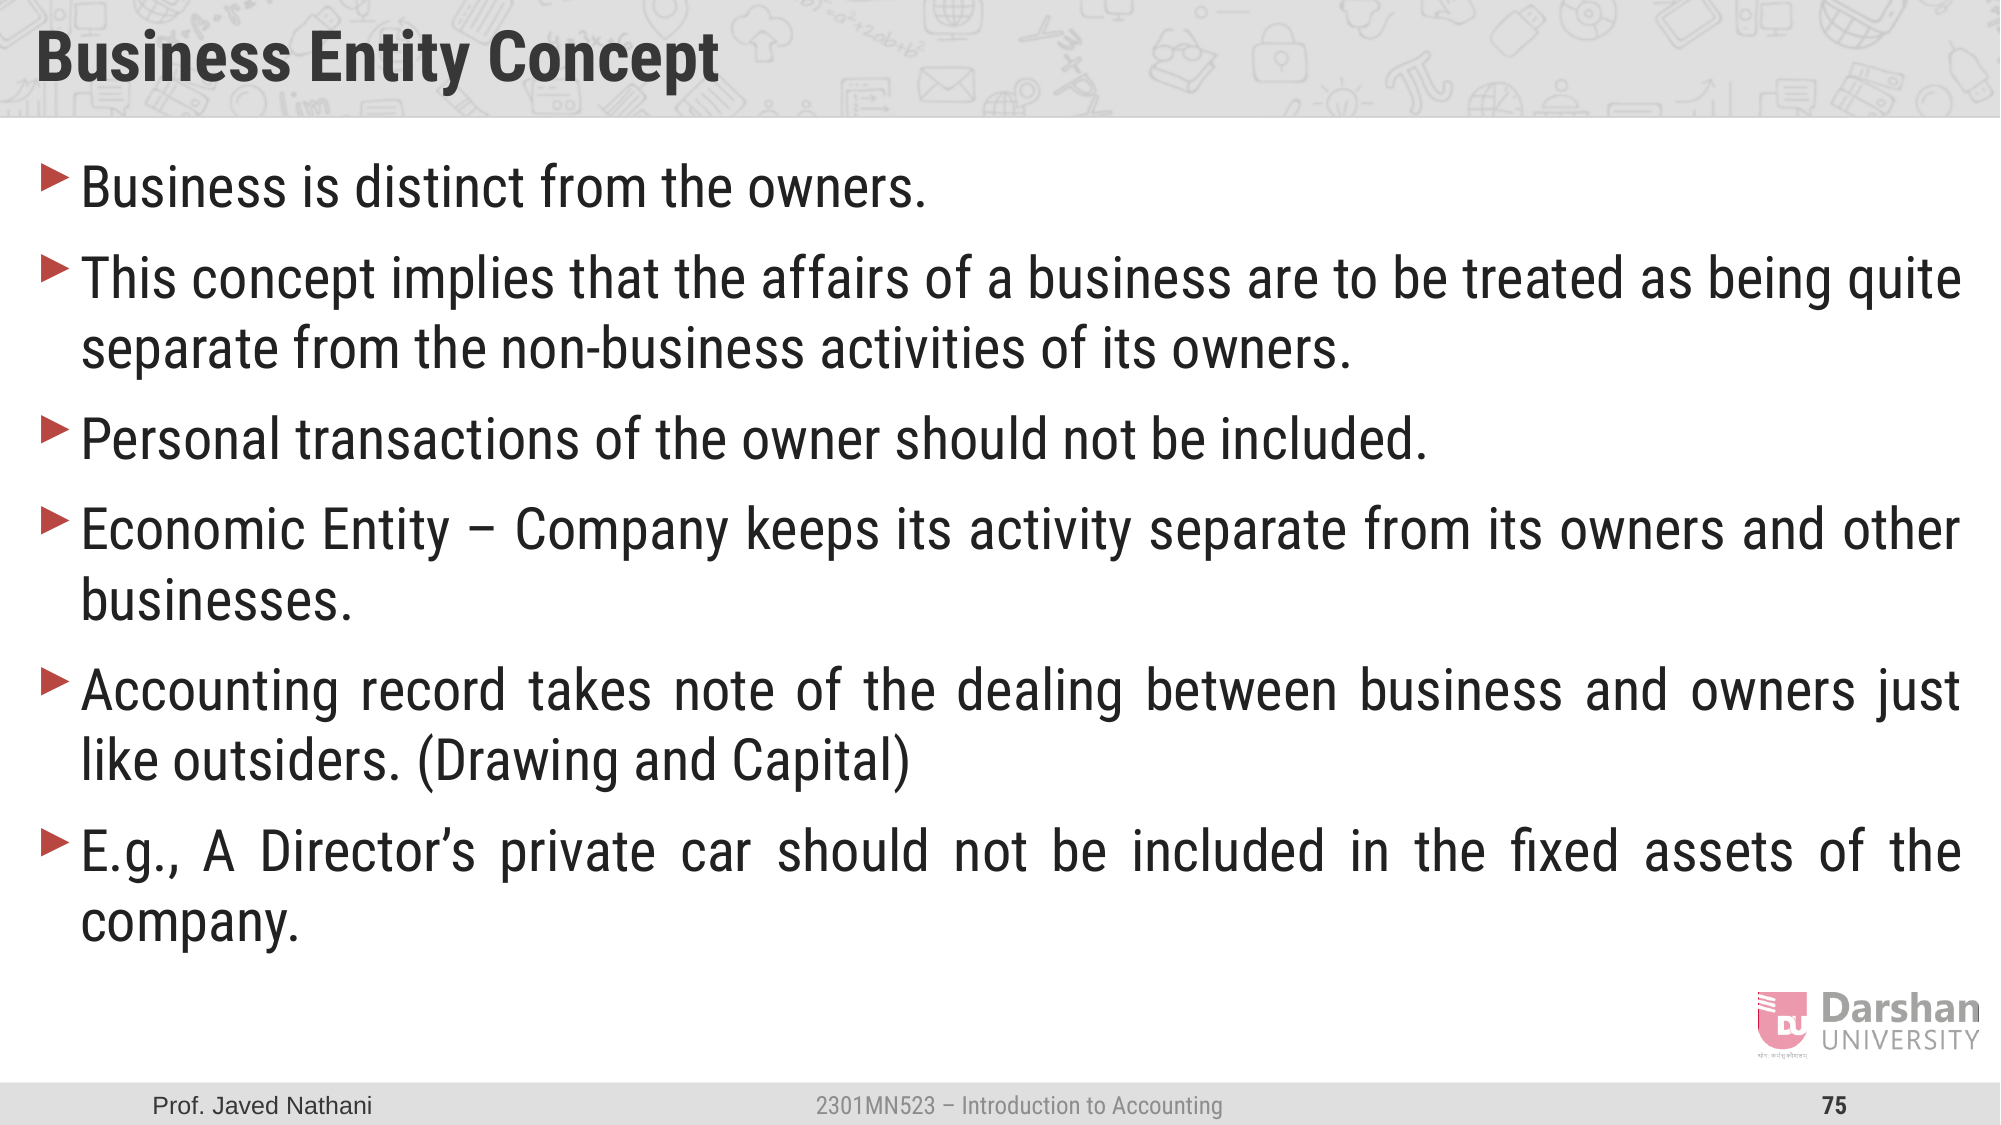

# Business Entity Concept
Business is distinct from the owners.
This concept implies that the affairs of a business are to be treated as being quite separate from the non-business activities of its owners.
Personal transactions of the owner should not be included.
Economic Entity – Company keeps its activity separate from its owners and other businesses.
Accounting record takes note of the dealing between business and owners just like outsiders. (Drawing and Capital)
E.g., A Director’s private car should not be included in the fixed assets of the company.